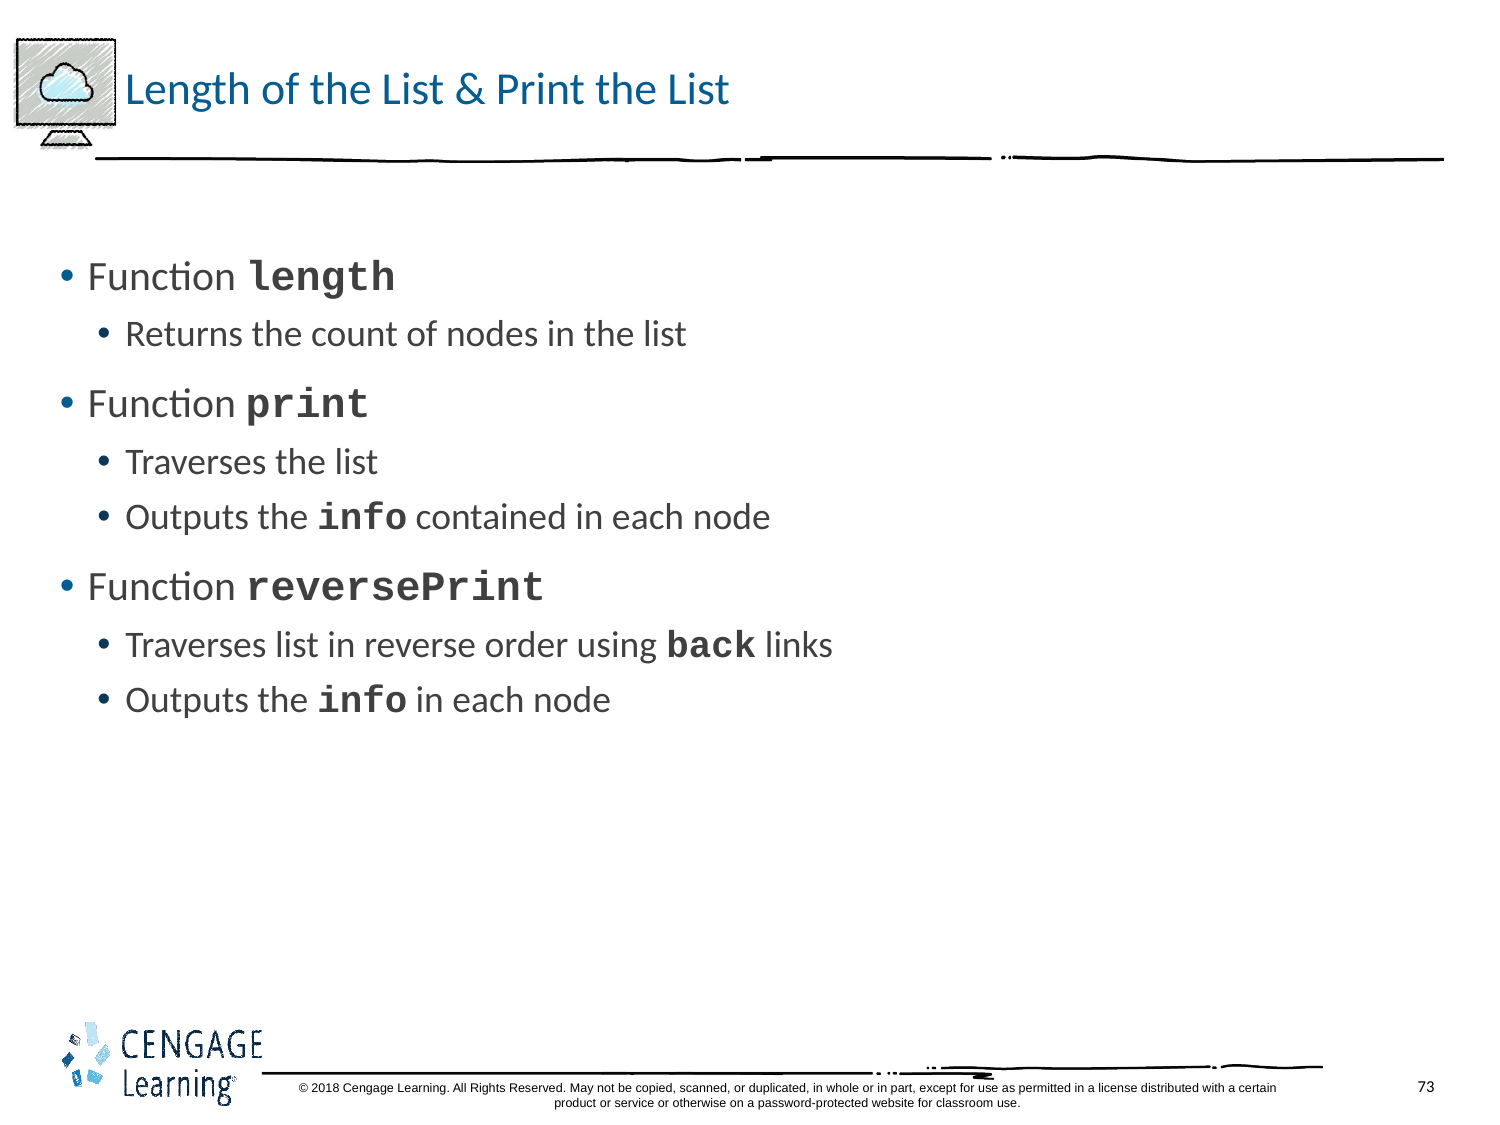

# Length of the List & Print the List
Function length
Returns the count of nodes in the list
Function print
Traverses the list
Outputs the info contained in each node
Function reversePrint
Traverses list in reverse order using back links
Outputs the info in each node